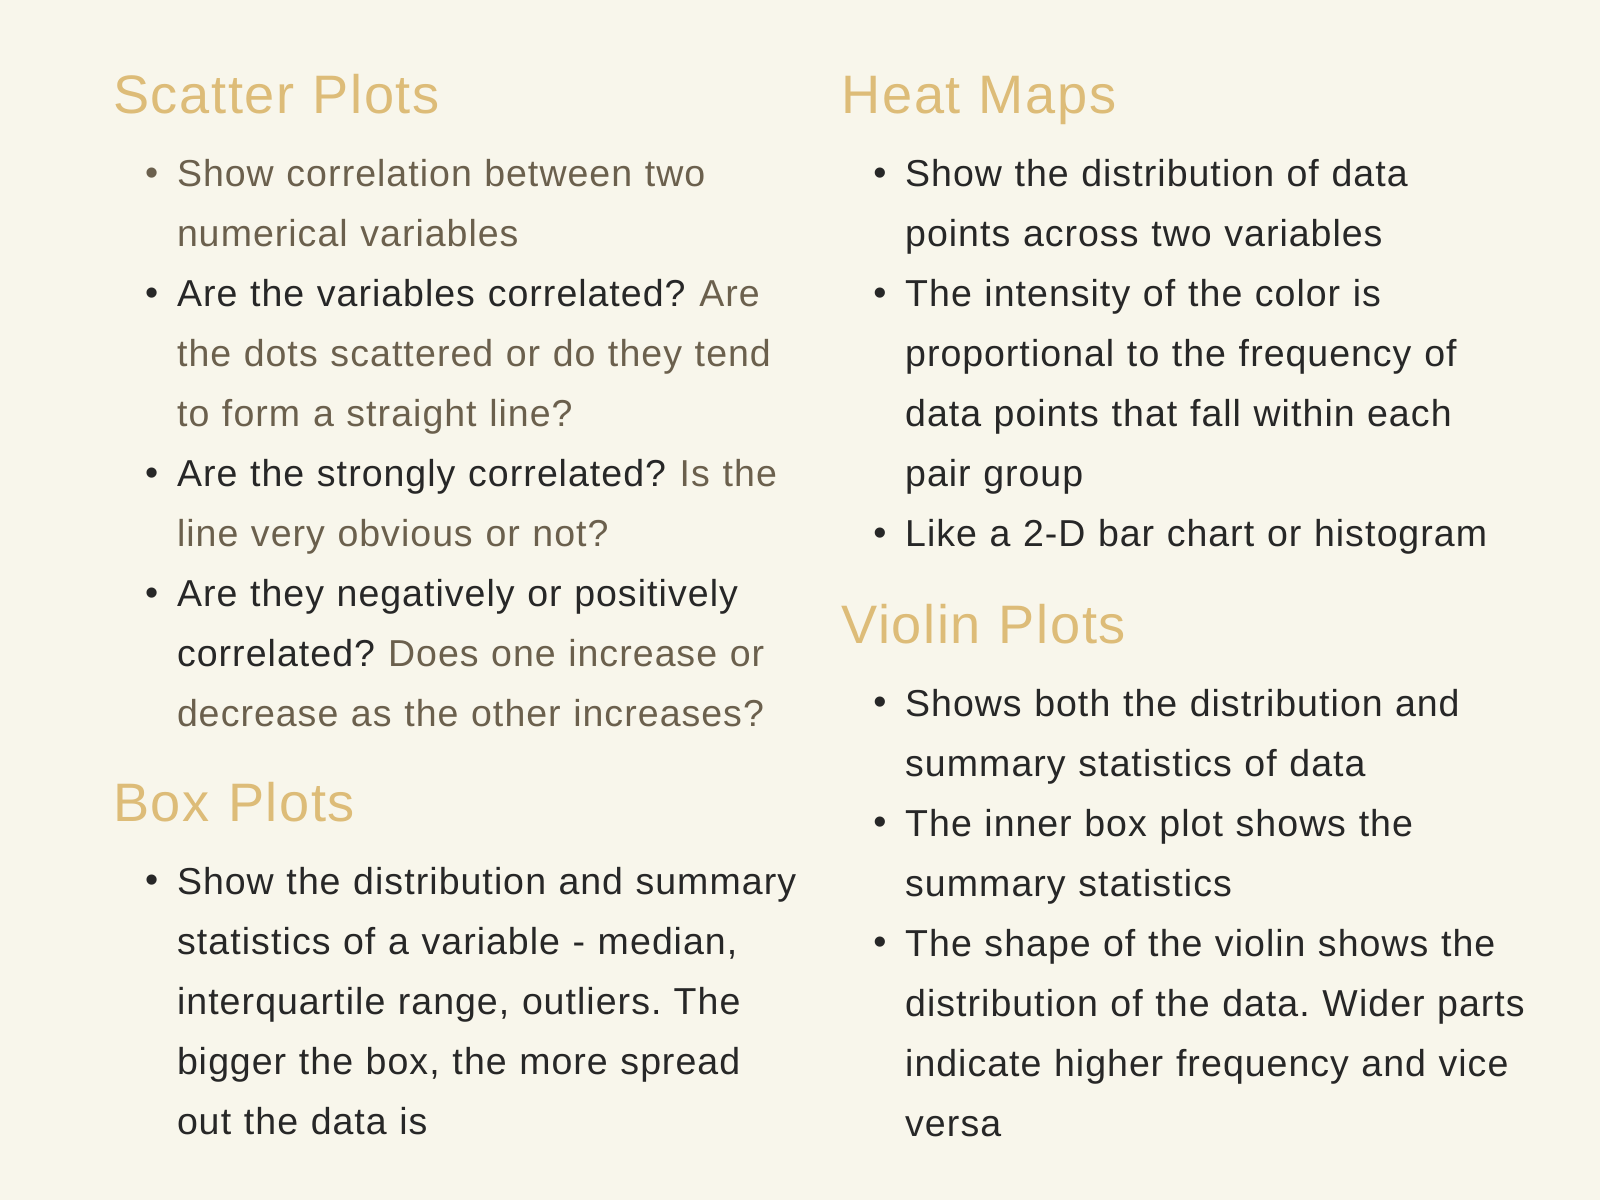

Scatter Plots
Show correlation between two numerical variables
Are the variables correlated? Are the dots scattered or do they tend to form a straight line?
Are the strongly correlated? Is the line very obvious or not?
Are they negatively or positively correlated? Does one increase or decrease as the other increases?
Heat Maps
Show the distribution of data points across two variables
The intensity of the color is proportional to the frequency of data points that fall within each pair group
Like a 2-D bar chart or histogram
Violin Plots
Shows both the distribution and summary statistics of data
The inner box plot shows the summary statistics
The shape of the violin shows the distribution of the data. Wider parts indicate higher frequency and vice versa
Box Plots
Show the distribution and summary statistics of a variable - median, interquartile range, outliers. The bigger the box, the more spread out the data is